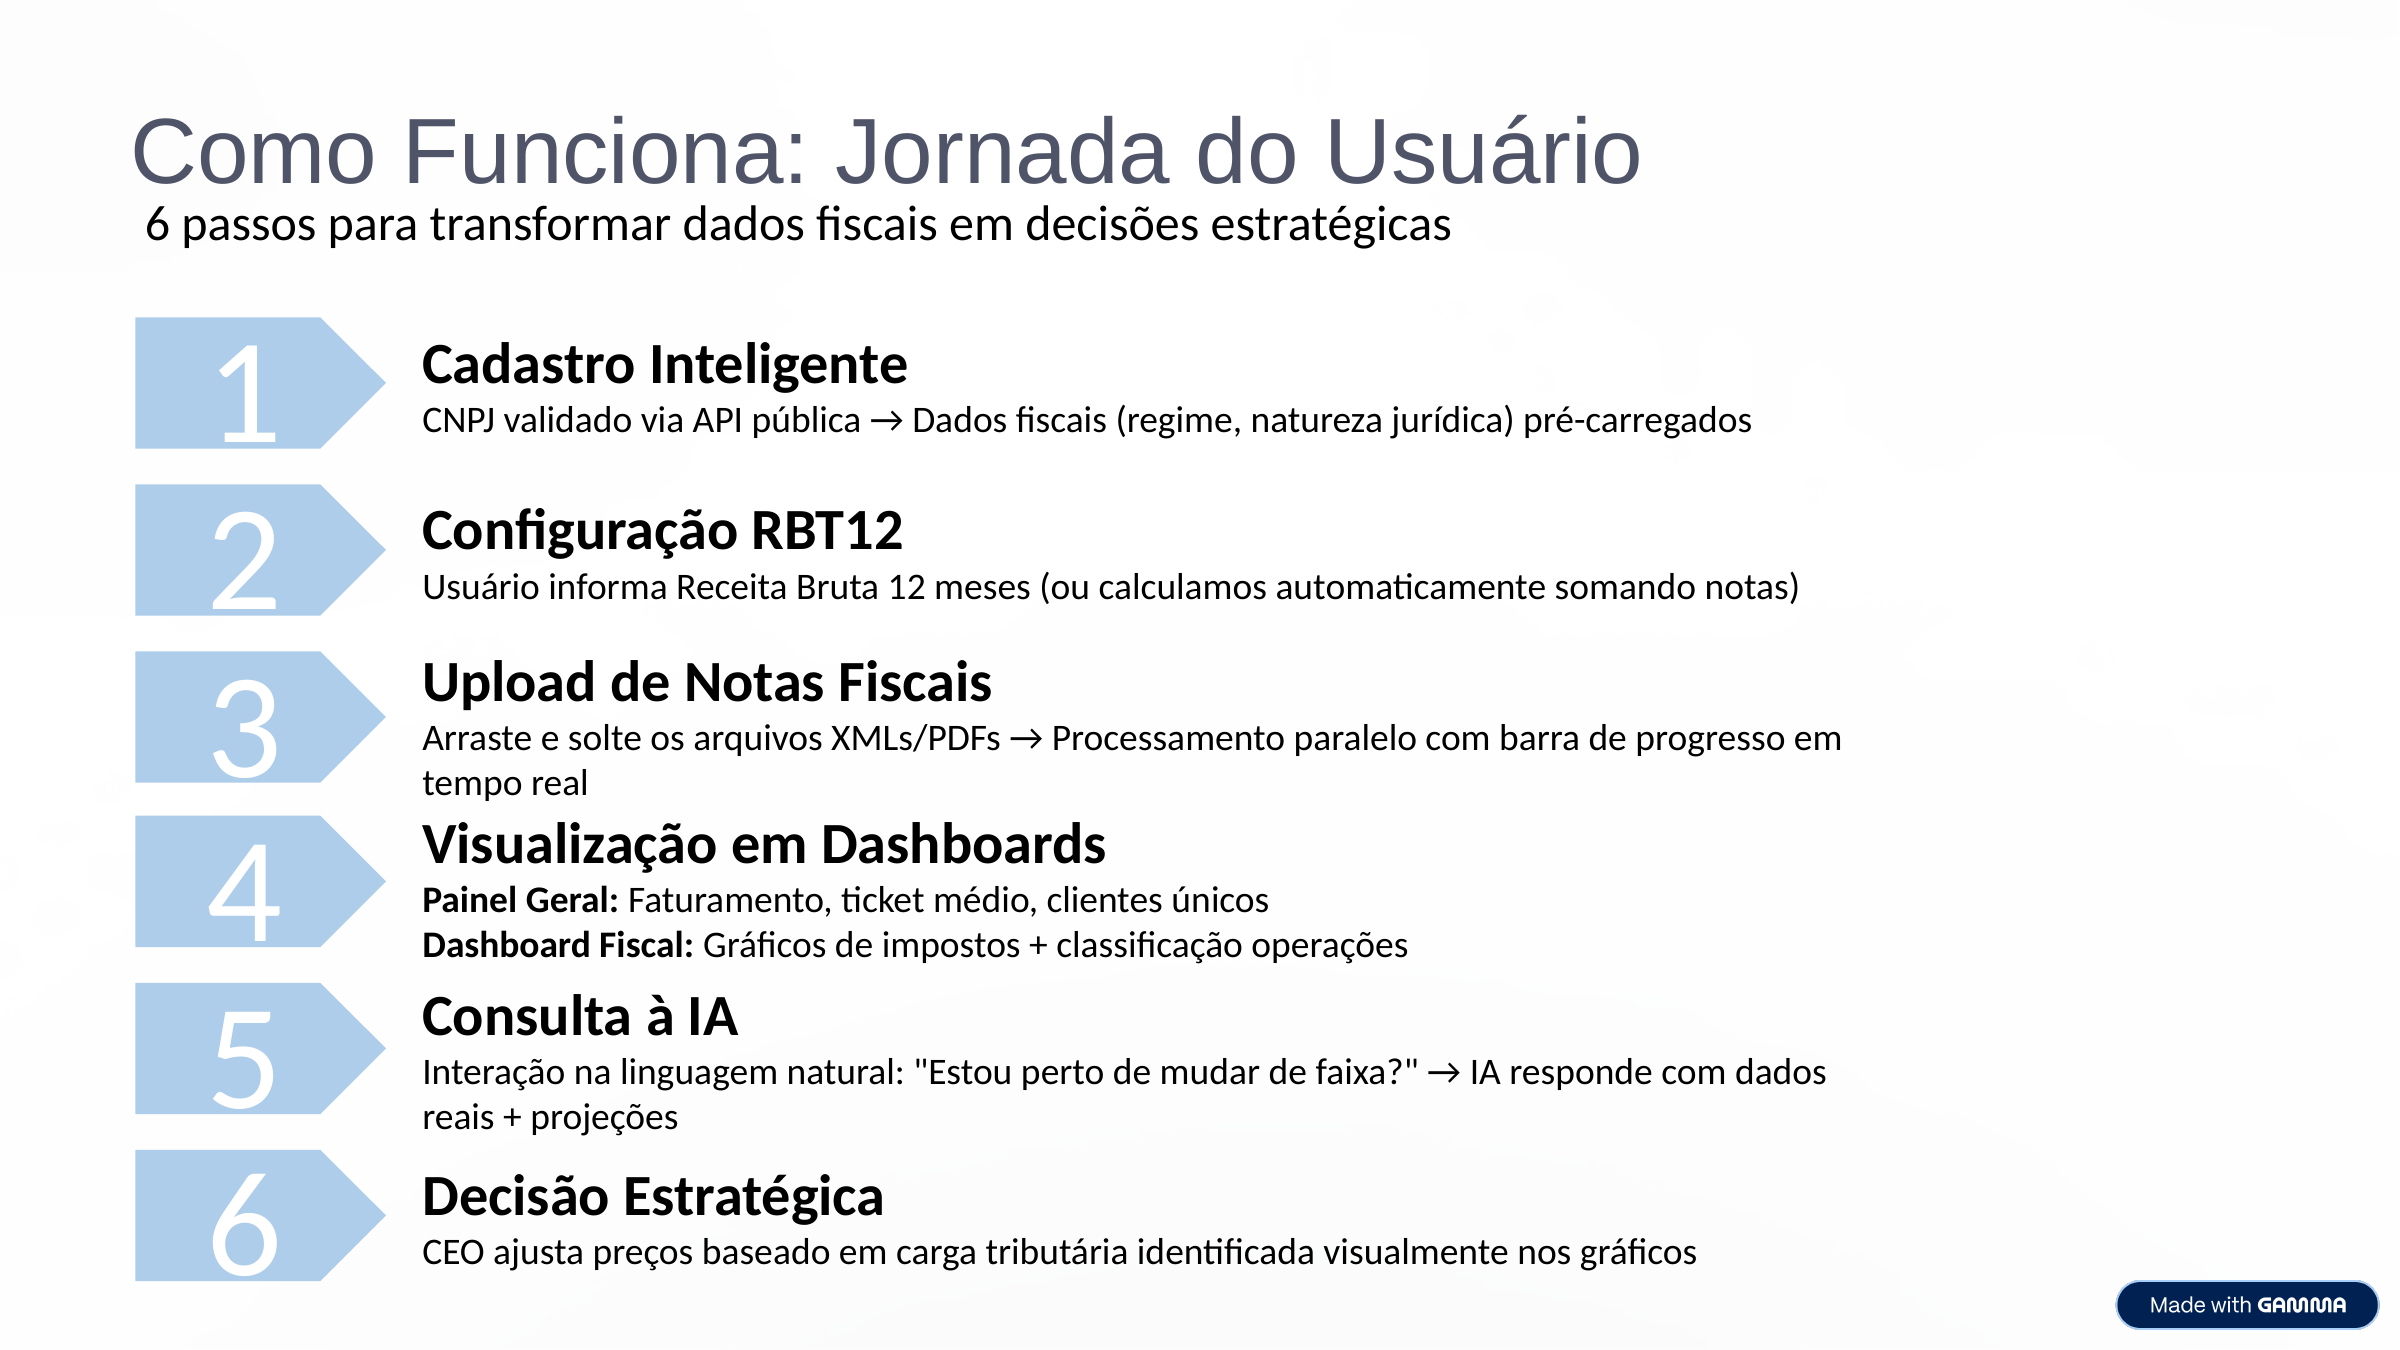

Como Funciona: Jornada do Usuário
6 passos para transformar dados fiscais em decisões estratégicas
Cadastro Inteligente
CNPJ validado via API pública → Dados fiscais (regime, natureza jurídica) pré-carregados
1
Configuração RBT12
Usuário informa Receita Bruta 12 meses (ou calculamos automaticamente somando notas)
2
Upload de Notas Fiscais
Arraste e solte os arquivos XMLs/PDFs → Processamento paralelo com barra de progresso em tempo real
3
Visualização em Dashboards
Painel Geral: Faturamento, ticket médio, clientes únicos
Dashboard Fiscal: Gráficos de impostos + classificação operações
4
Consulta à IA
Interação na linguagem natural: "Estou perto de mudar de faixa?" → IA responde com dados reais + projeções
5
Decisão Estratégica
CEO ajusta preços baseado em carga tributária identificada visualmente nos gráficos
6